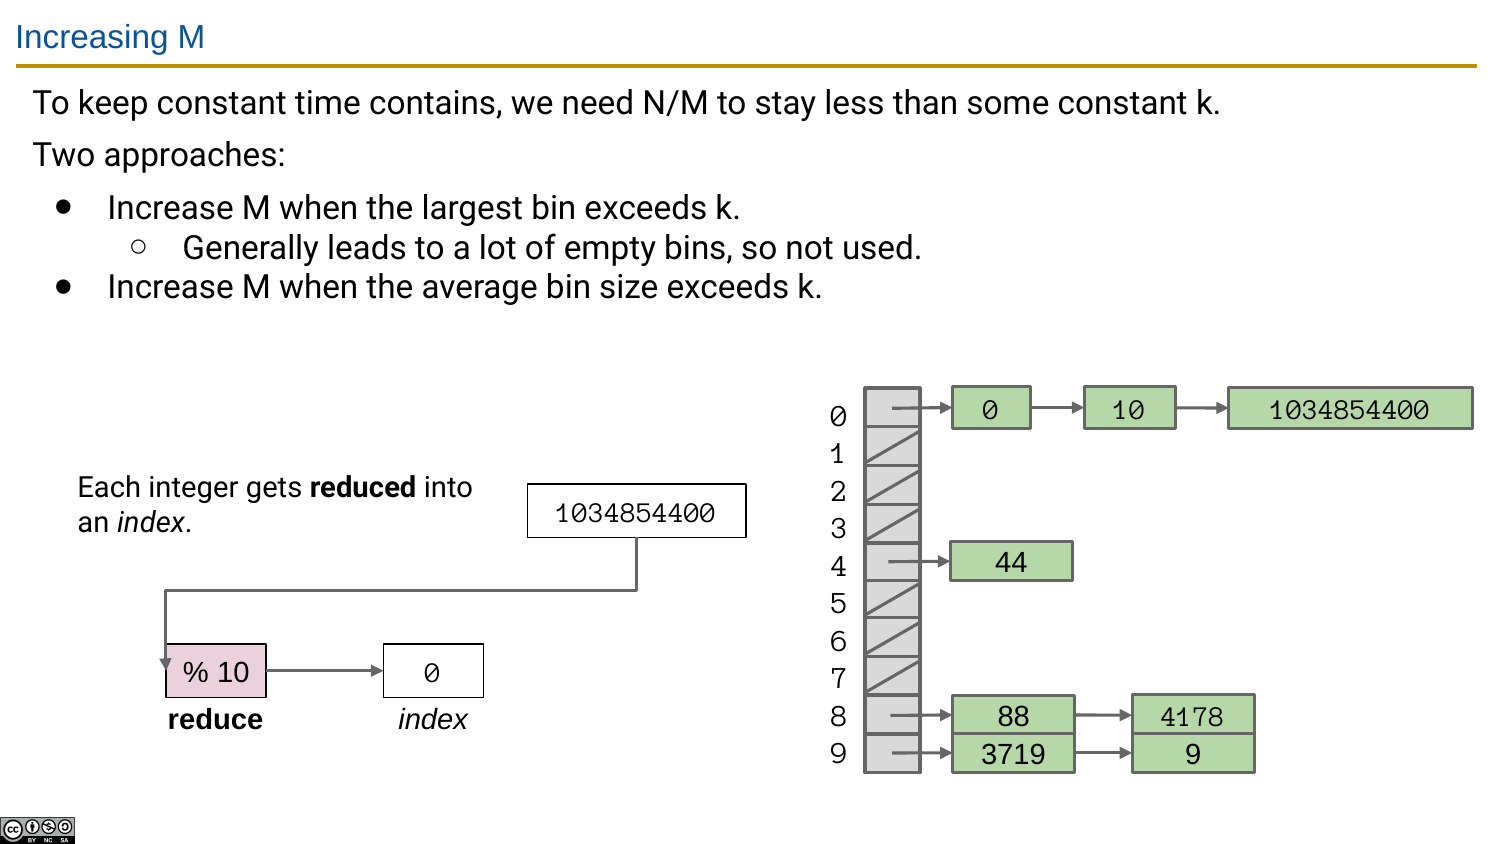

# Increasing M
To keep constant time contains, we need N/M to stay less than some constant k.
Two approaches:
Increase M when the largest bin exceeds k.
Generally leads to a lot of empty bins, so not used.
Increase M when the average bin size exceeds k.
0
1
2
3
4
5
6
7
8
9
0
10
1034854400

Each integer gets reduced into an index.

1034854400

44

% 10
0

reduce
index
4178
88

3719
9